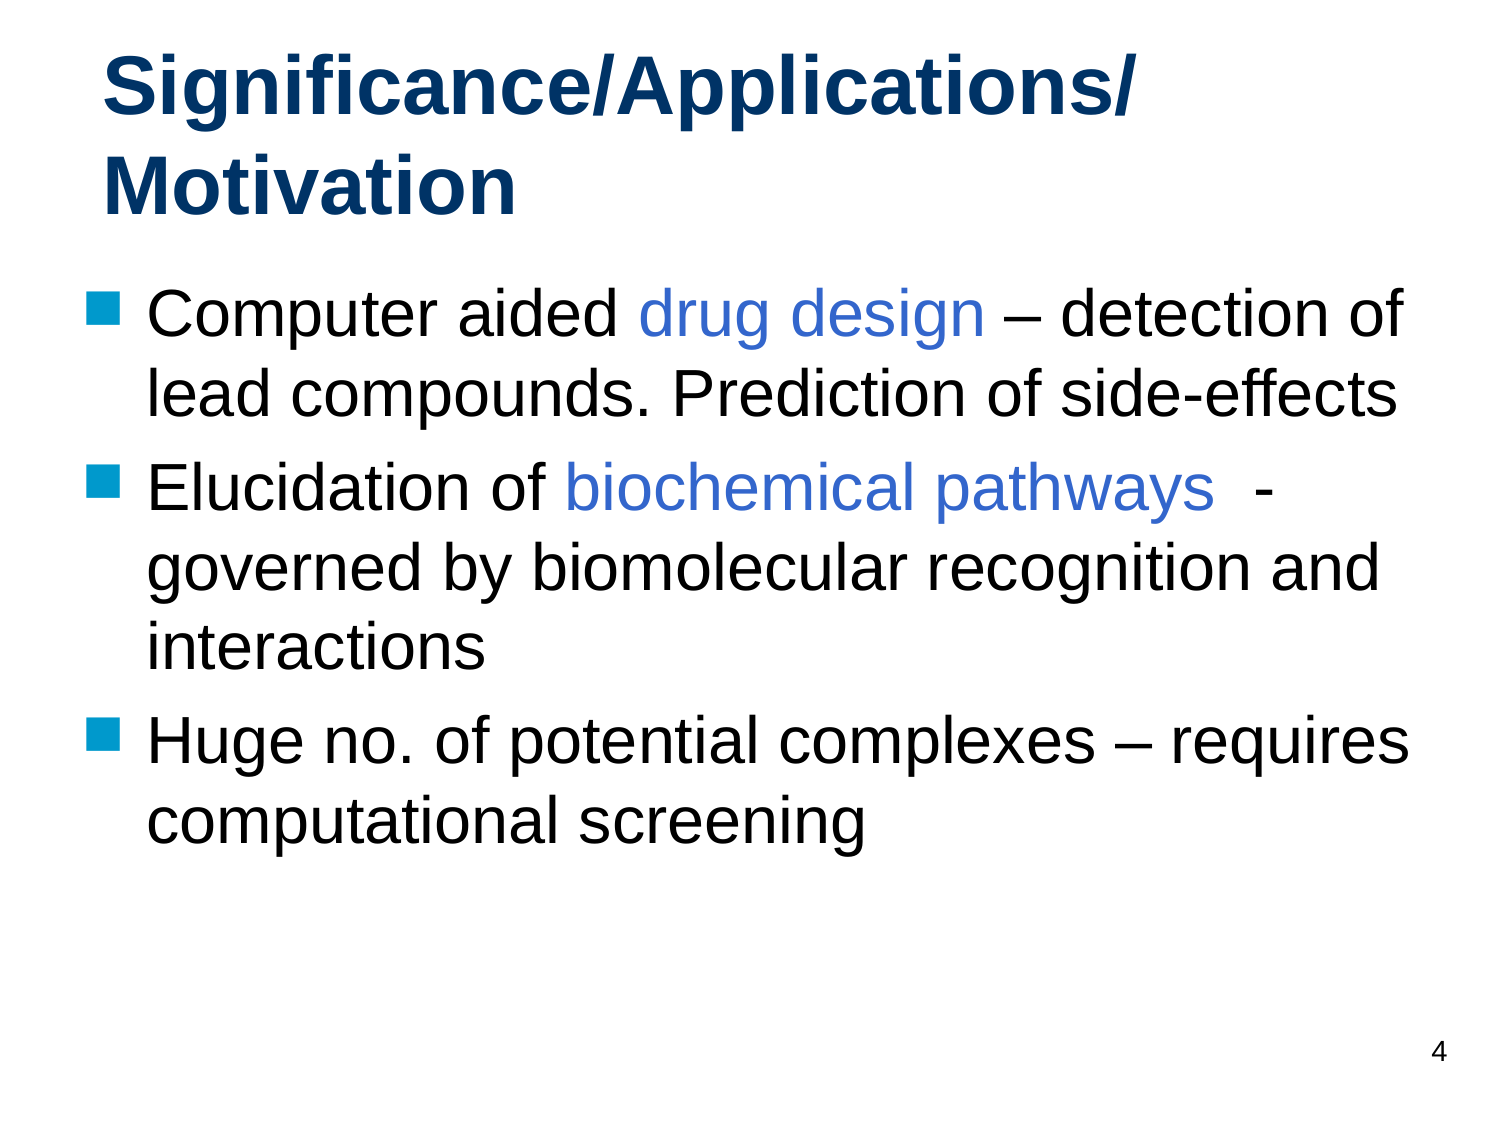

# Significance/Applications/Motivation
Computer aided drug design – detection of lead compounds. Prediction of side-effects
Elucidation of biochemical pathways  - governed by biomolecular recognition and interactions
Huge no. of potential complexes – requires computational screening

4